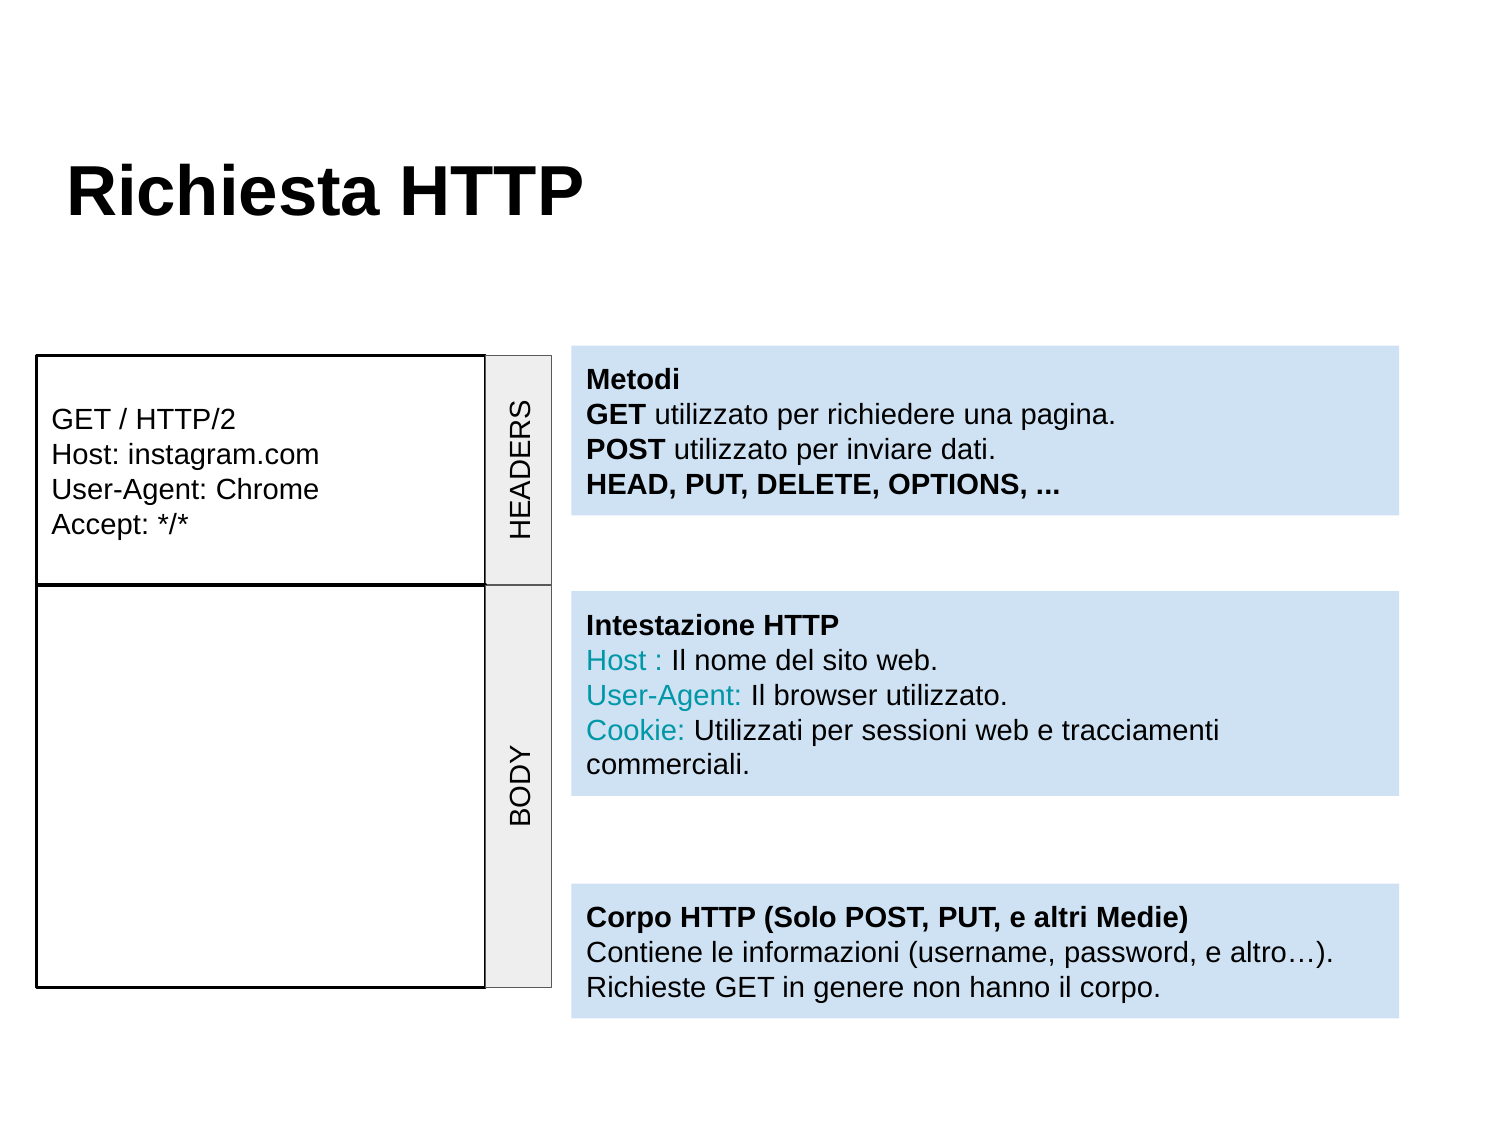

# Richiesta HTTP
Metodi
GET utilizzato per richiedere una pagina.
POST utilizzato per inviare dati.
HEAD, PUT, DELETE, OPTIONS, ...
GET / HTTP/2
Host: instagram.com
User-Agent: Chrome
Accept: */*
HEADERS

Intestazione HTTP
Host : Il nome del sito web.
User-Agent: Il browser utilizzato.
Cookie: Utilizzati per sessioni web e tracciamenti commerciali.
BODY
Corpo HTTP (Solo POST, PUT, e altri Medie)
Contiene le informazioni (username, password, e altro…).
Richieste GET in genere non hanno il corpo.
19